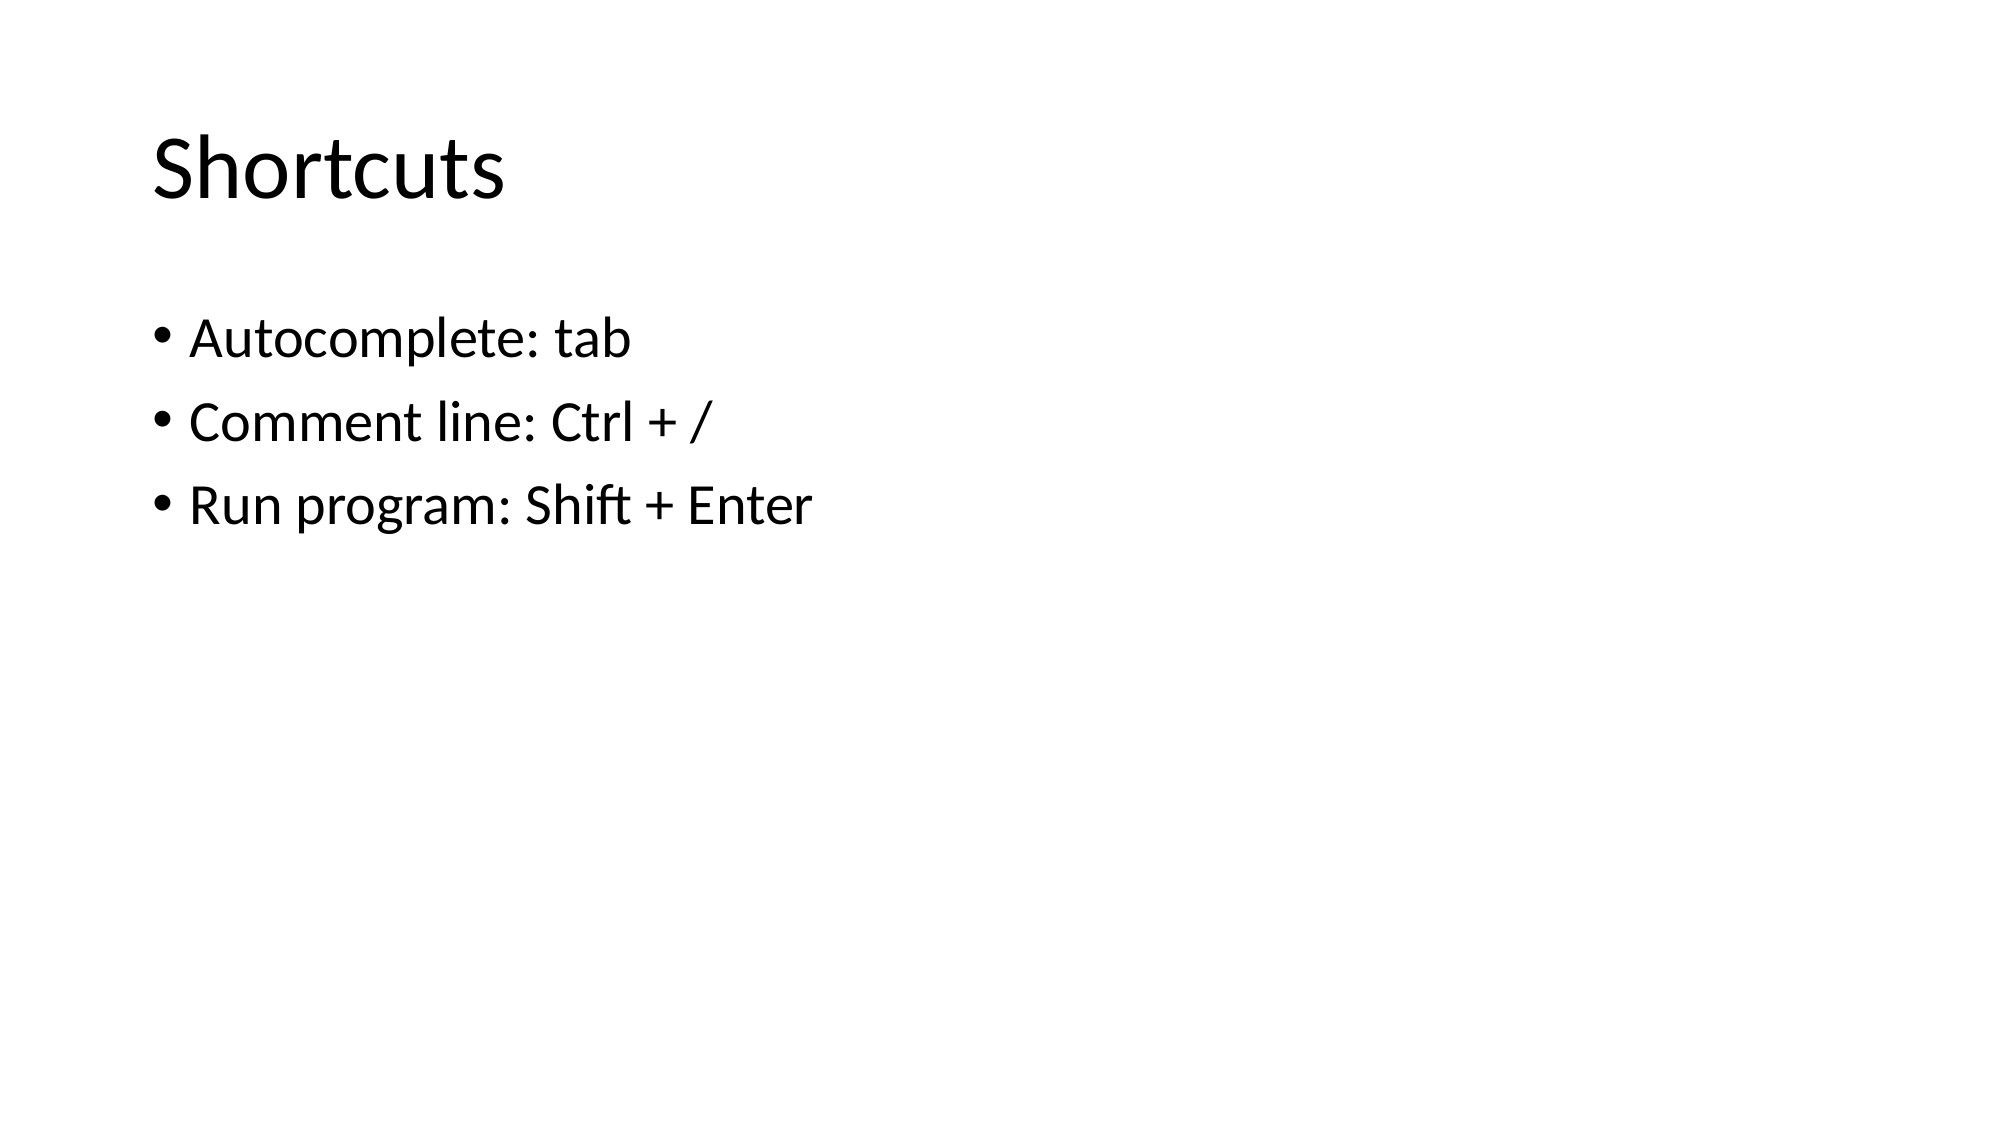

# Shortcuts
Autocomplete: tab
Comment line: Ctrl + /
Run program: Shift + Enter